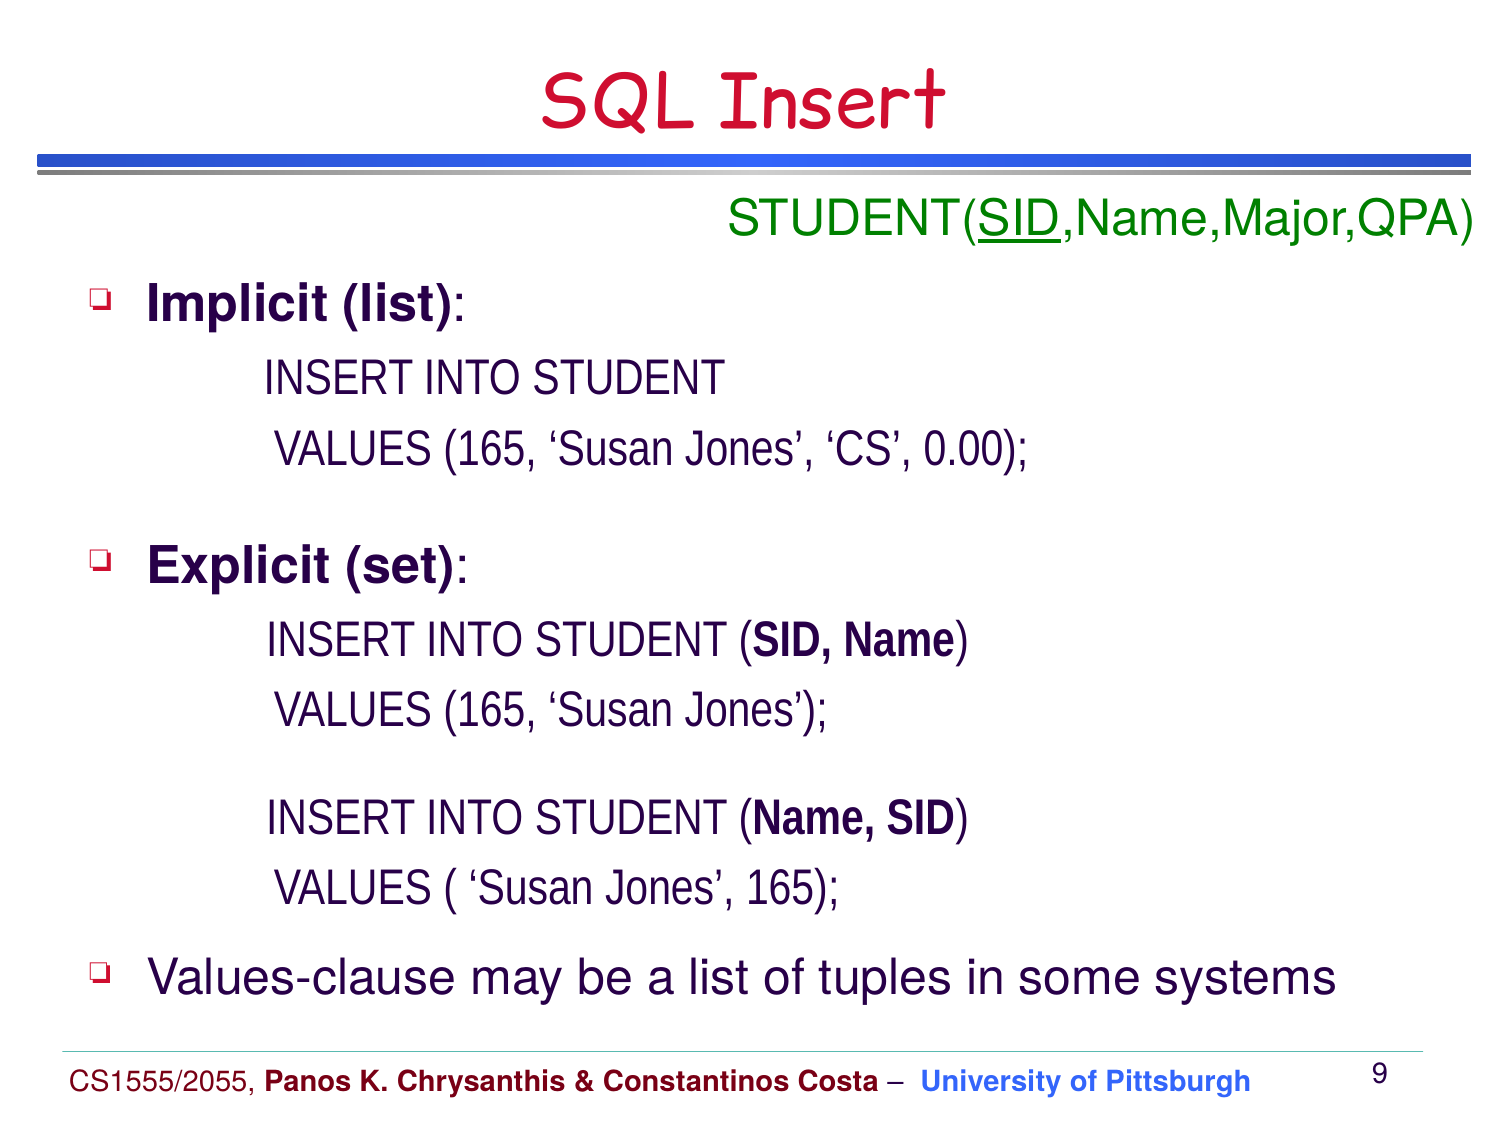

# SQL Insert
STUDENT(SID,Name,Major,QPA)
Implicit (list):
            INSERT INTO STUDENT
                VALUES (165, ‘Susan Jones’, ‘CS’, 0.00);

Explicit (set):
               INSERT INTO STUDENT (SID, Name)
                VALUES (165, ‘Susan Jones’);

               INSERT INTO STUDENT (Name, SID)
                VALUES ( ‘Susan Jones’, 165);

Values-clause may be a list of tuples in some systems